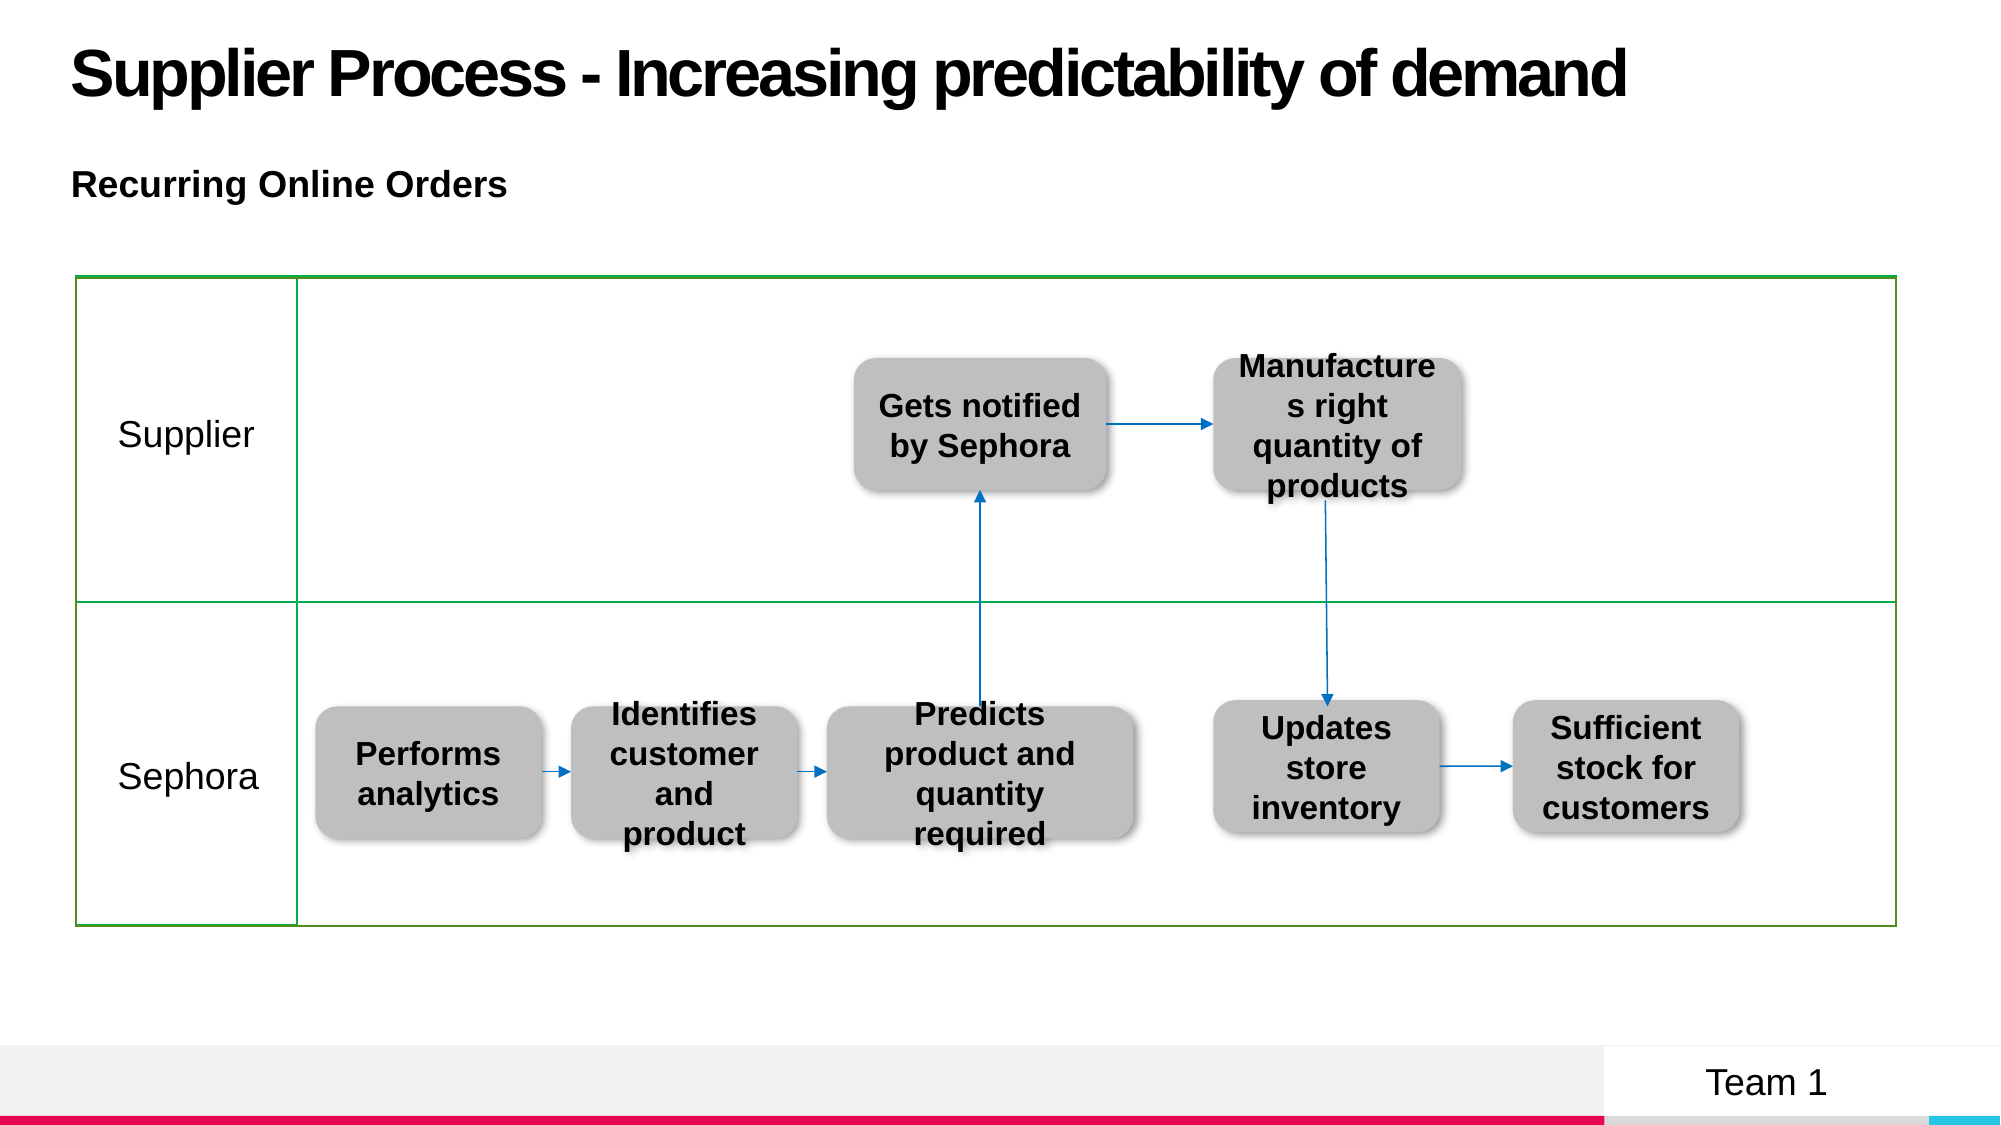

# Supplier Process - Increasing predictability of demand
Recurring Online Orders

Gets notified by Sephora
Manufactures right quantity of products
Supplier
Updates store inventory
Sufficient stock for customers
Performs analytics
Identifies customer and product
Predicts product and quantity required
Sephora